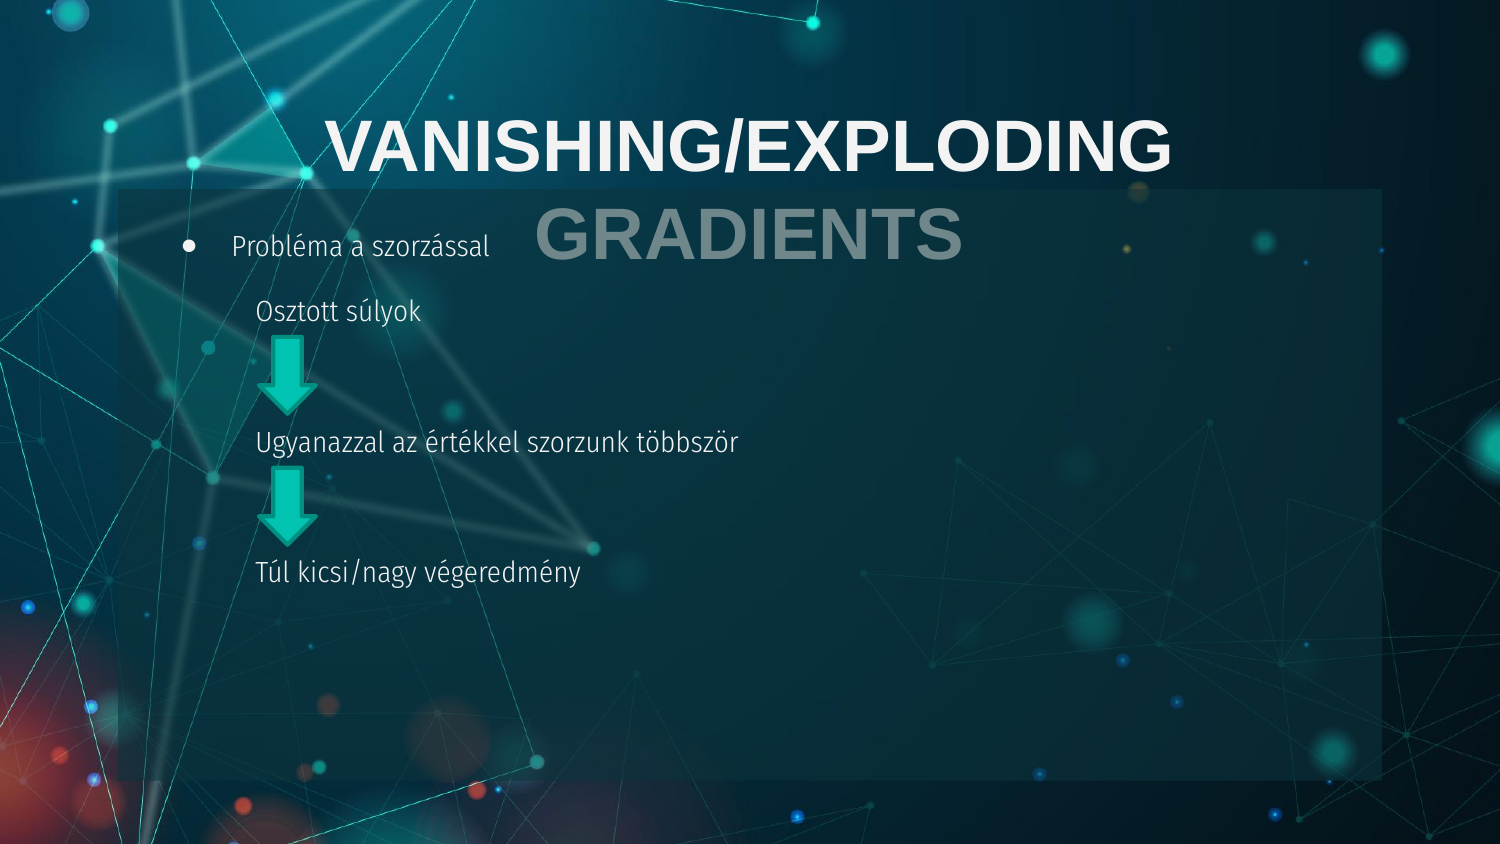

# VANISHING/EXPLODING GRADIENTS
Probléma a szorzással
Osztott súlyok

Ugyanazzal az értékkel szorzunk többször

Túl kicsi/nagy végeredmény